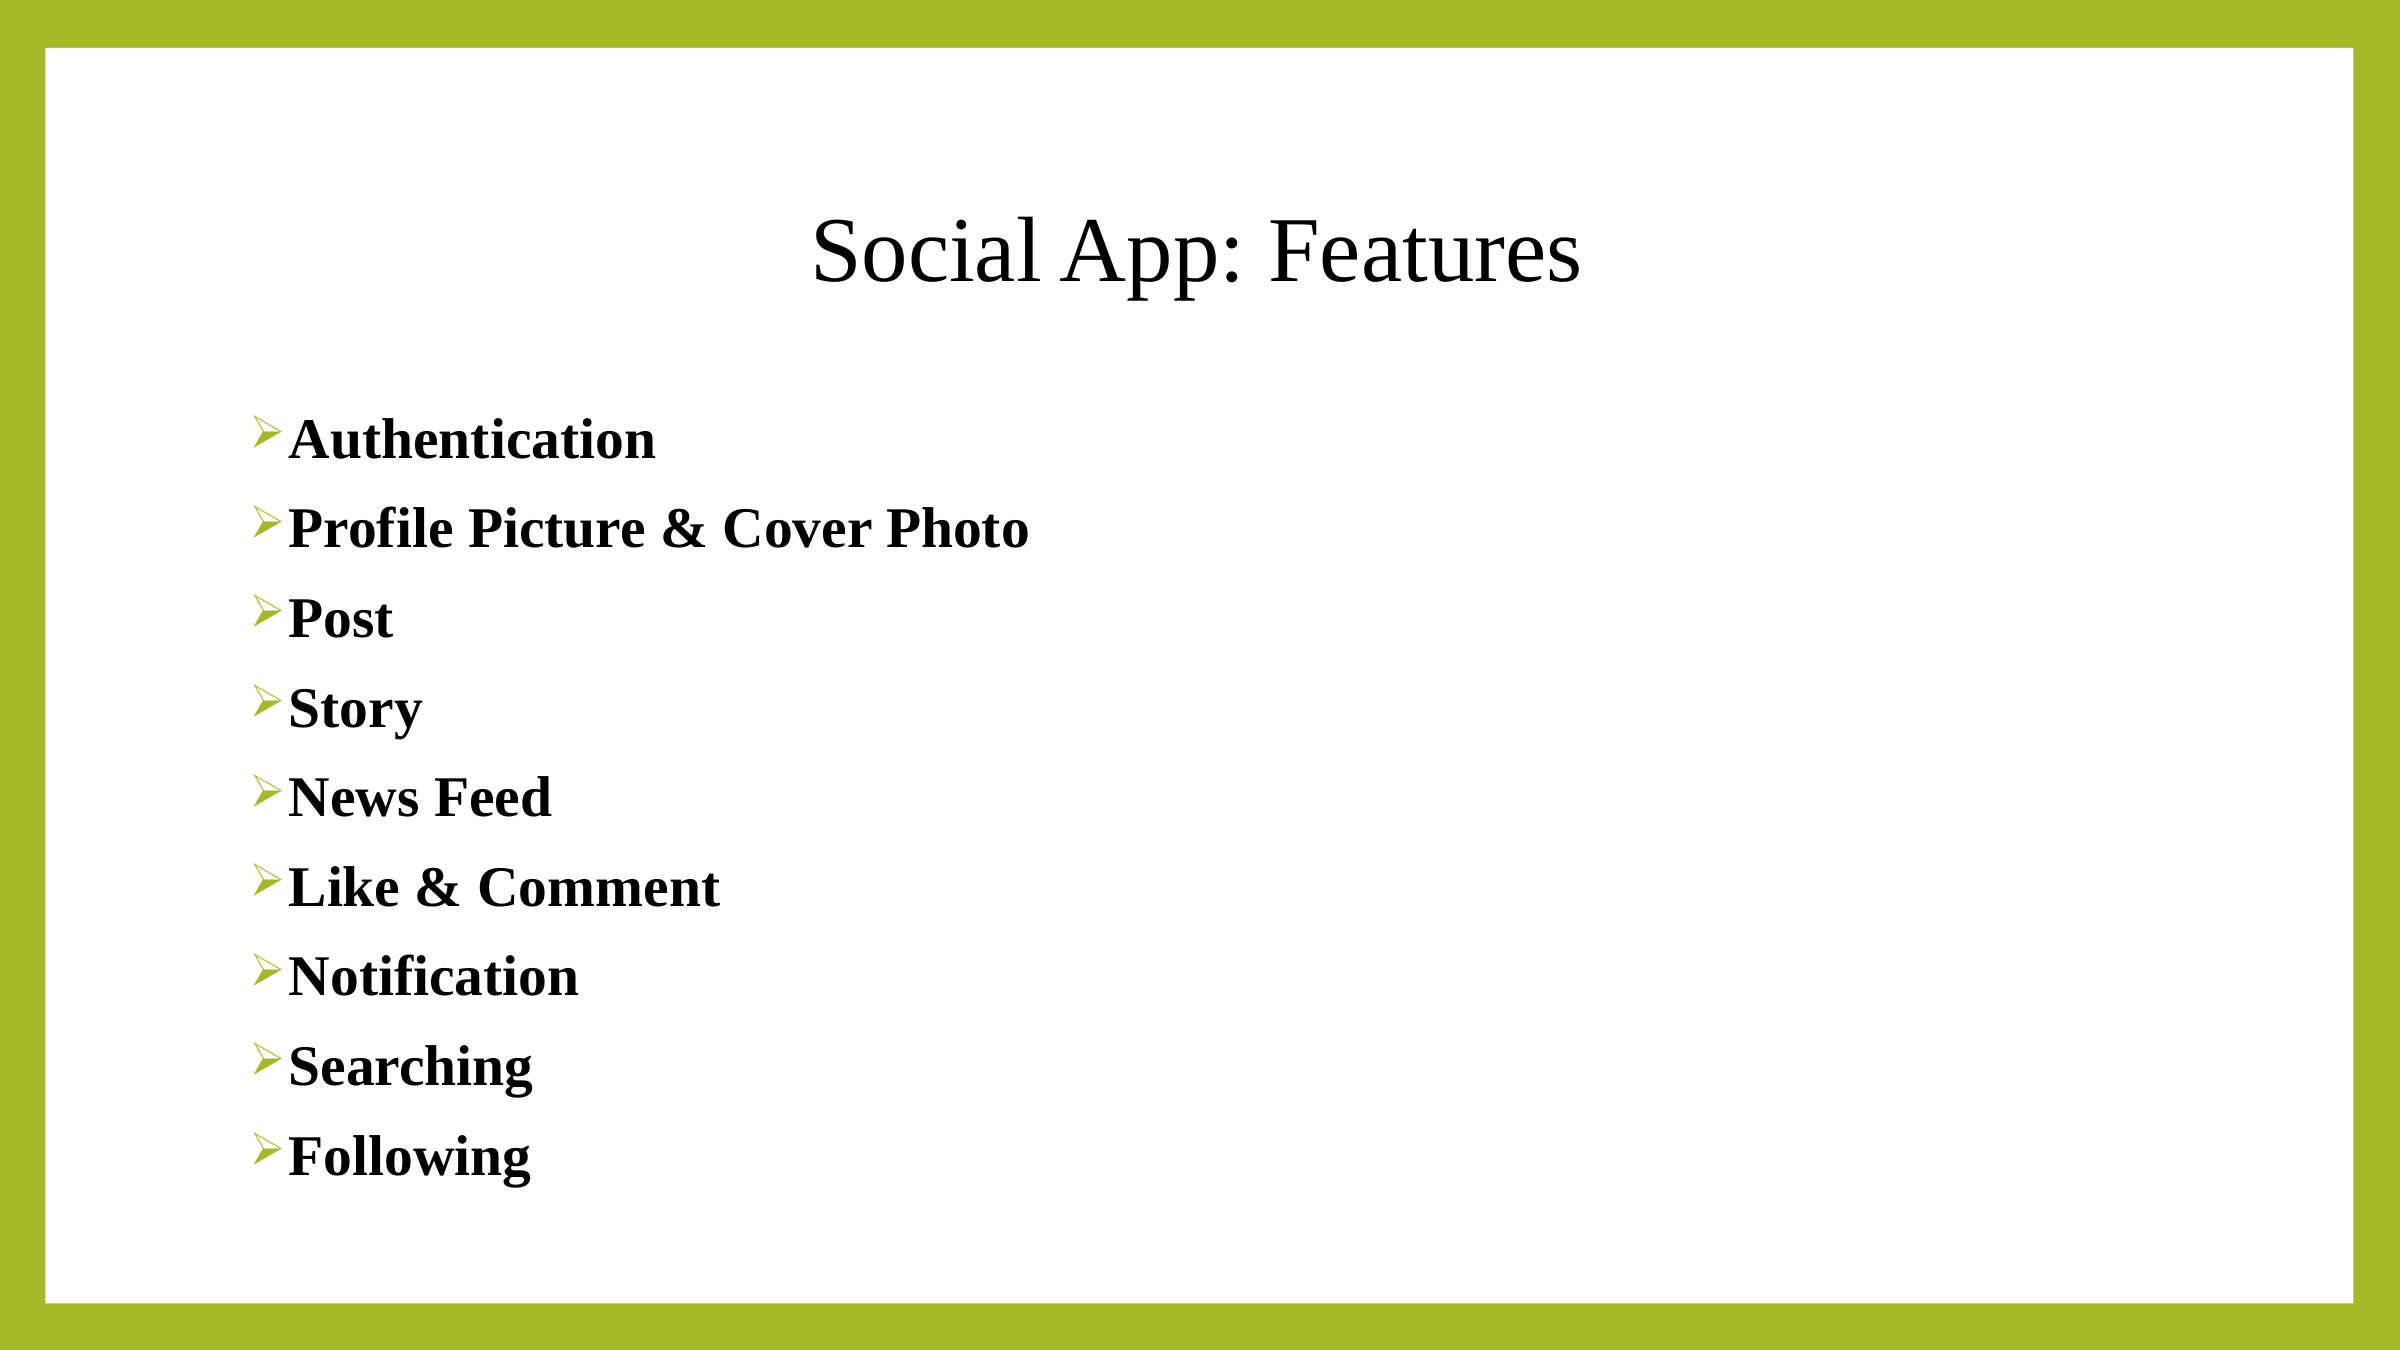

# Social App: Features
Authentication
Profile Picture & Cover Photo
Post
Story
News Feed
Like & Comment
Notification
Searching
Following

5